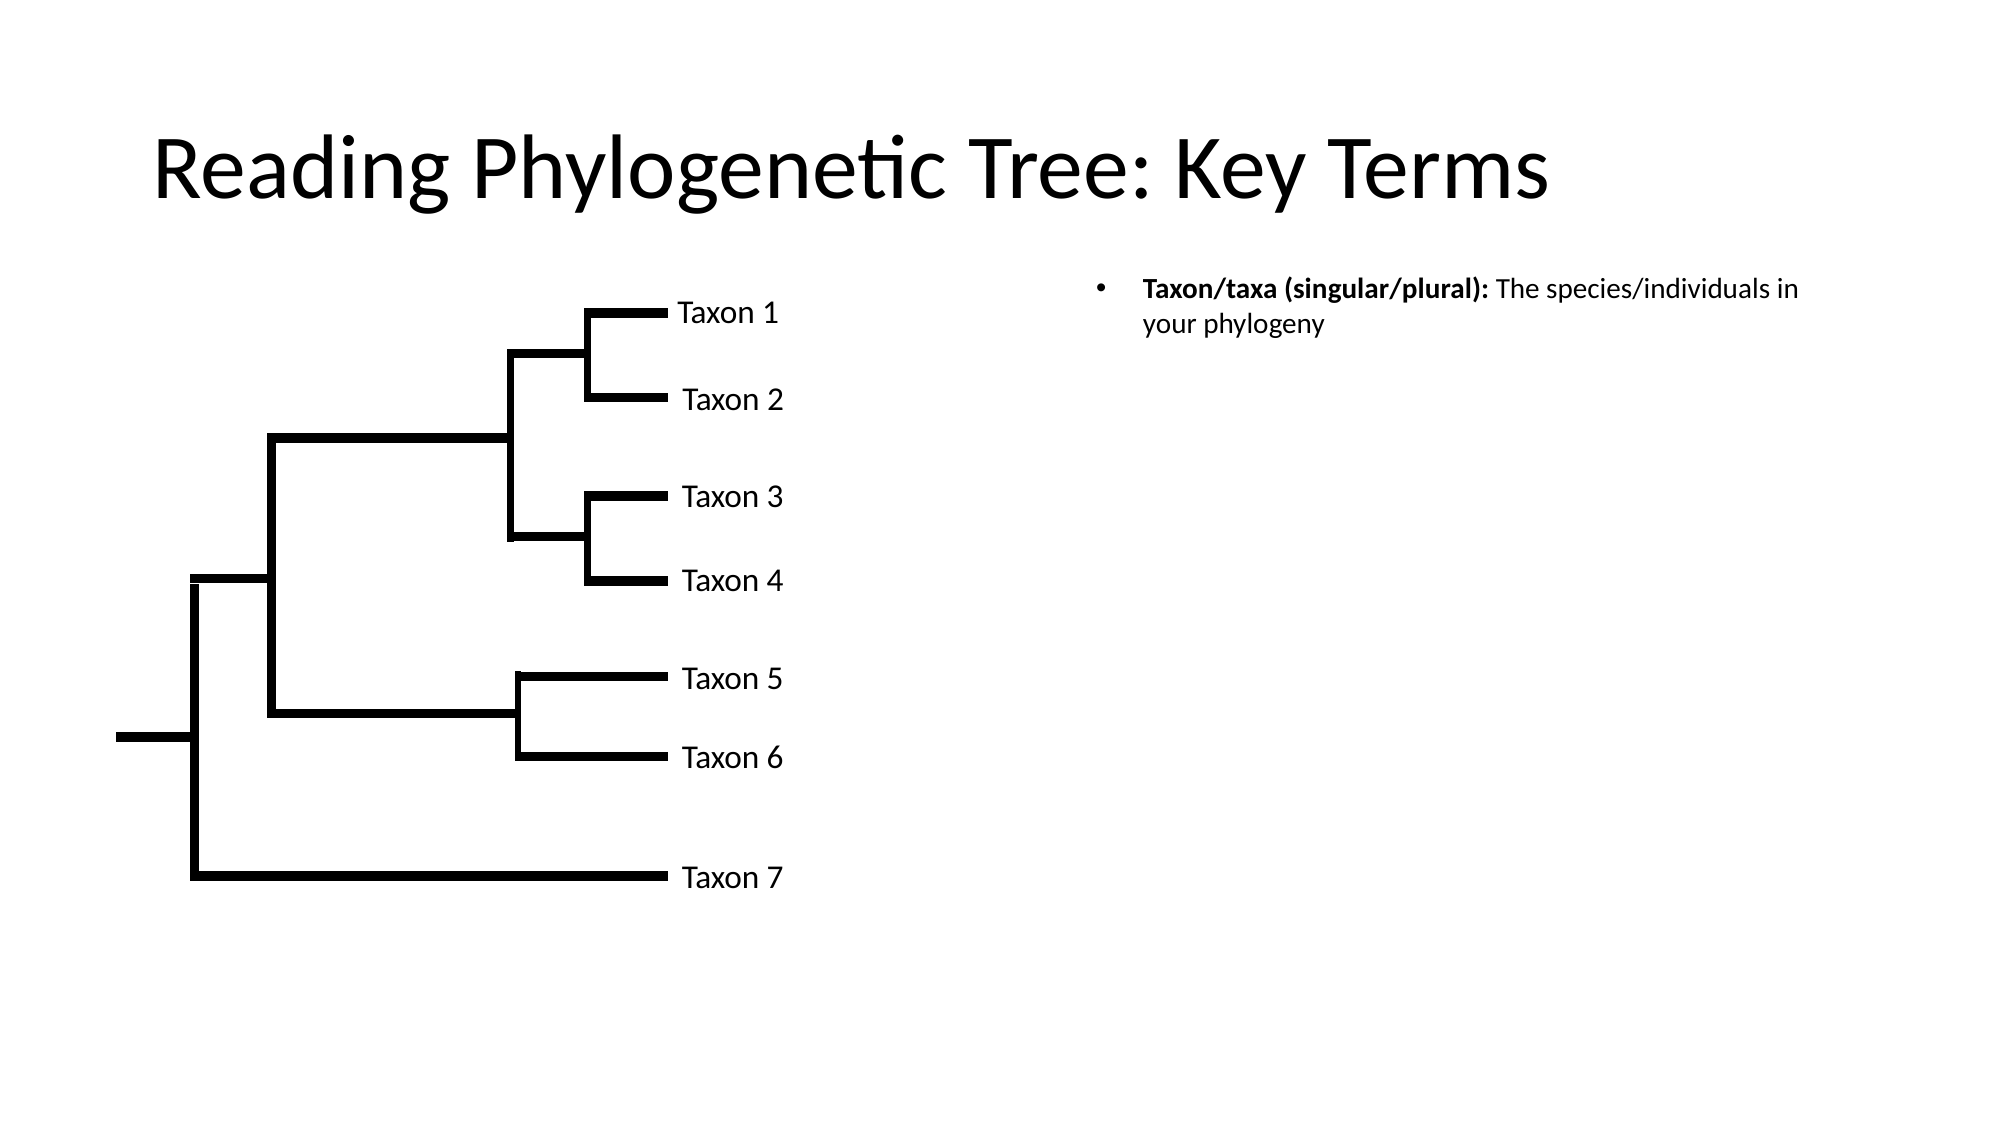

# Reading Phylogenetic Tree: Key Terms
Taxon/taxa (singular/plural): The species/individuals in your phylogeny

Taxon 1

Taxon 2

Taxon 3

Taxon 4

Taxon 5

Taxon 6

Taxon 7